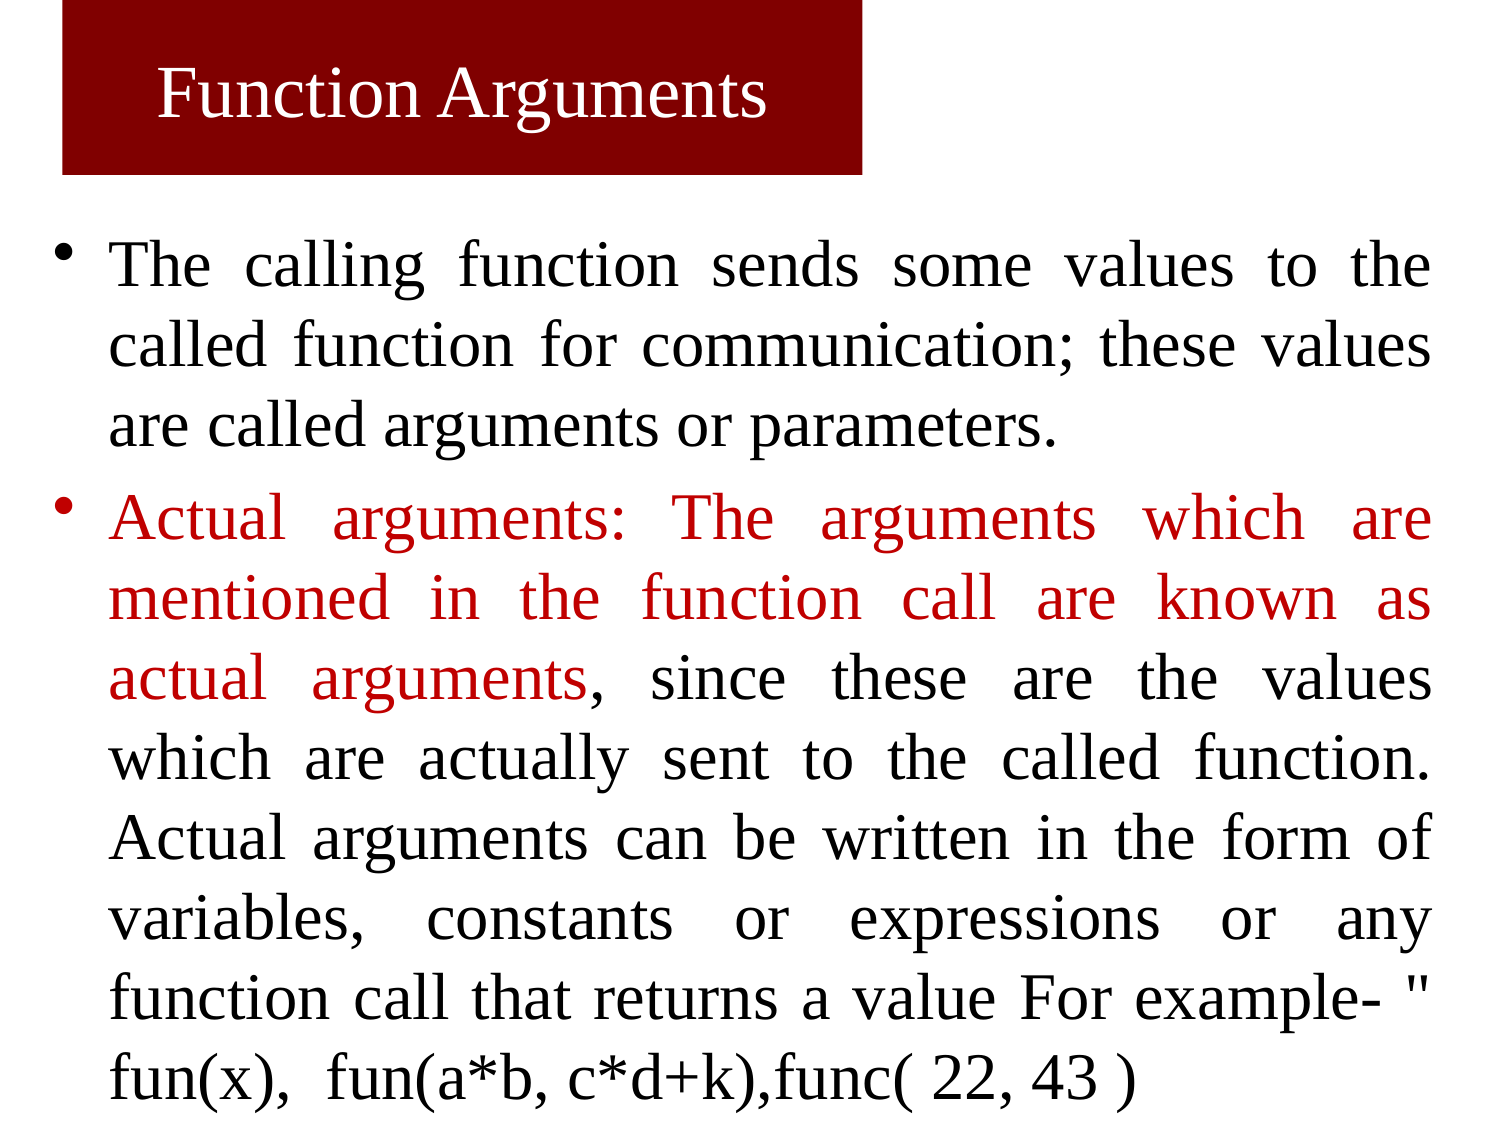

# Function Arguments
The calling function sends some values to the called function for communication; these values are called arguments or parameters.
Actual arguments: The arguments which are mentioned in the function call are known as actual arguments, since these are the values which are actually sent to the called function. Actual arguments can be written in the form of variables, constants or expressions or any function call that returns a value For example- " fun(x),  fun(a*b, c*d+k),func( 22, 43 )